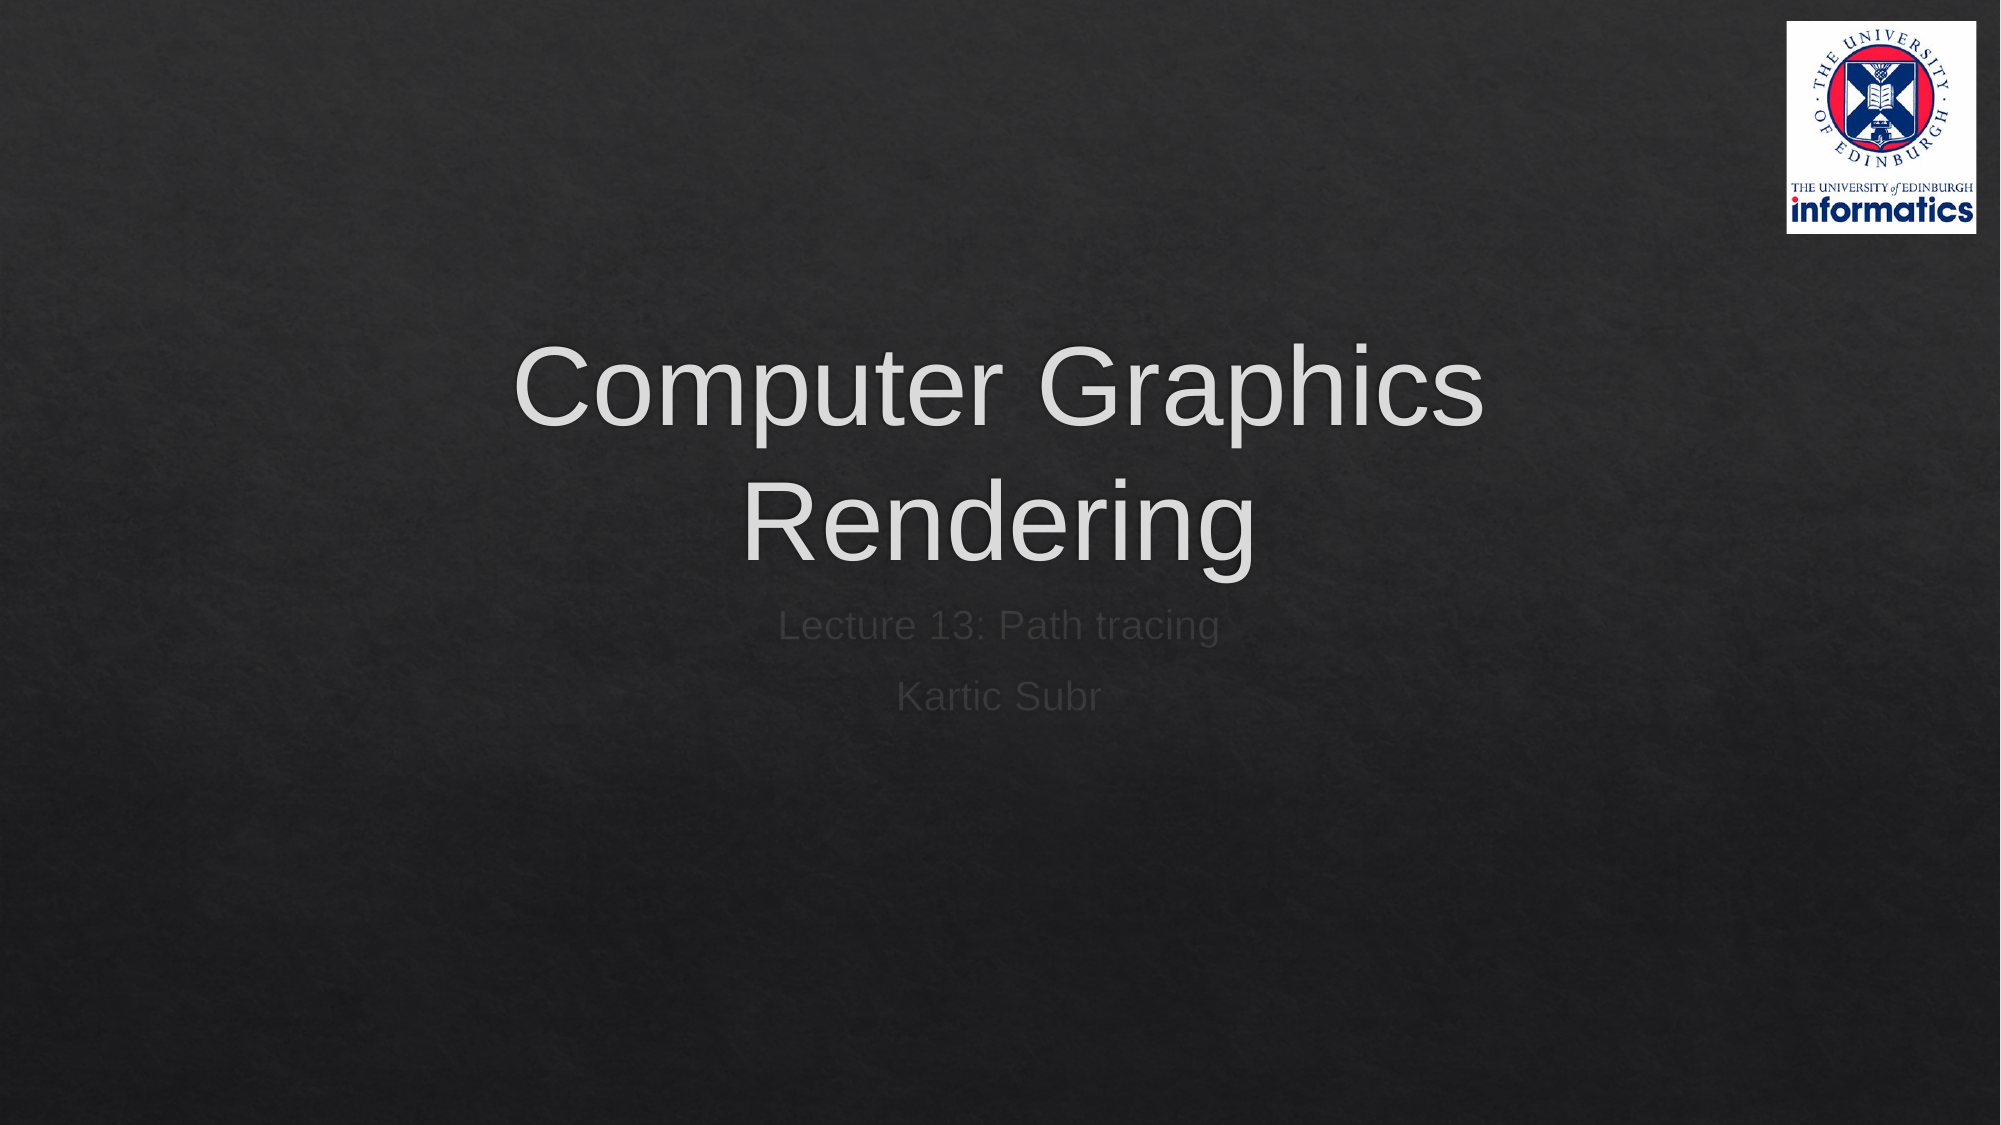

# Computer Graphics Rendering
Lecture 13: Path tracing
Kartic Subr